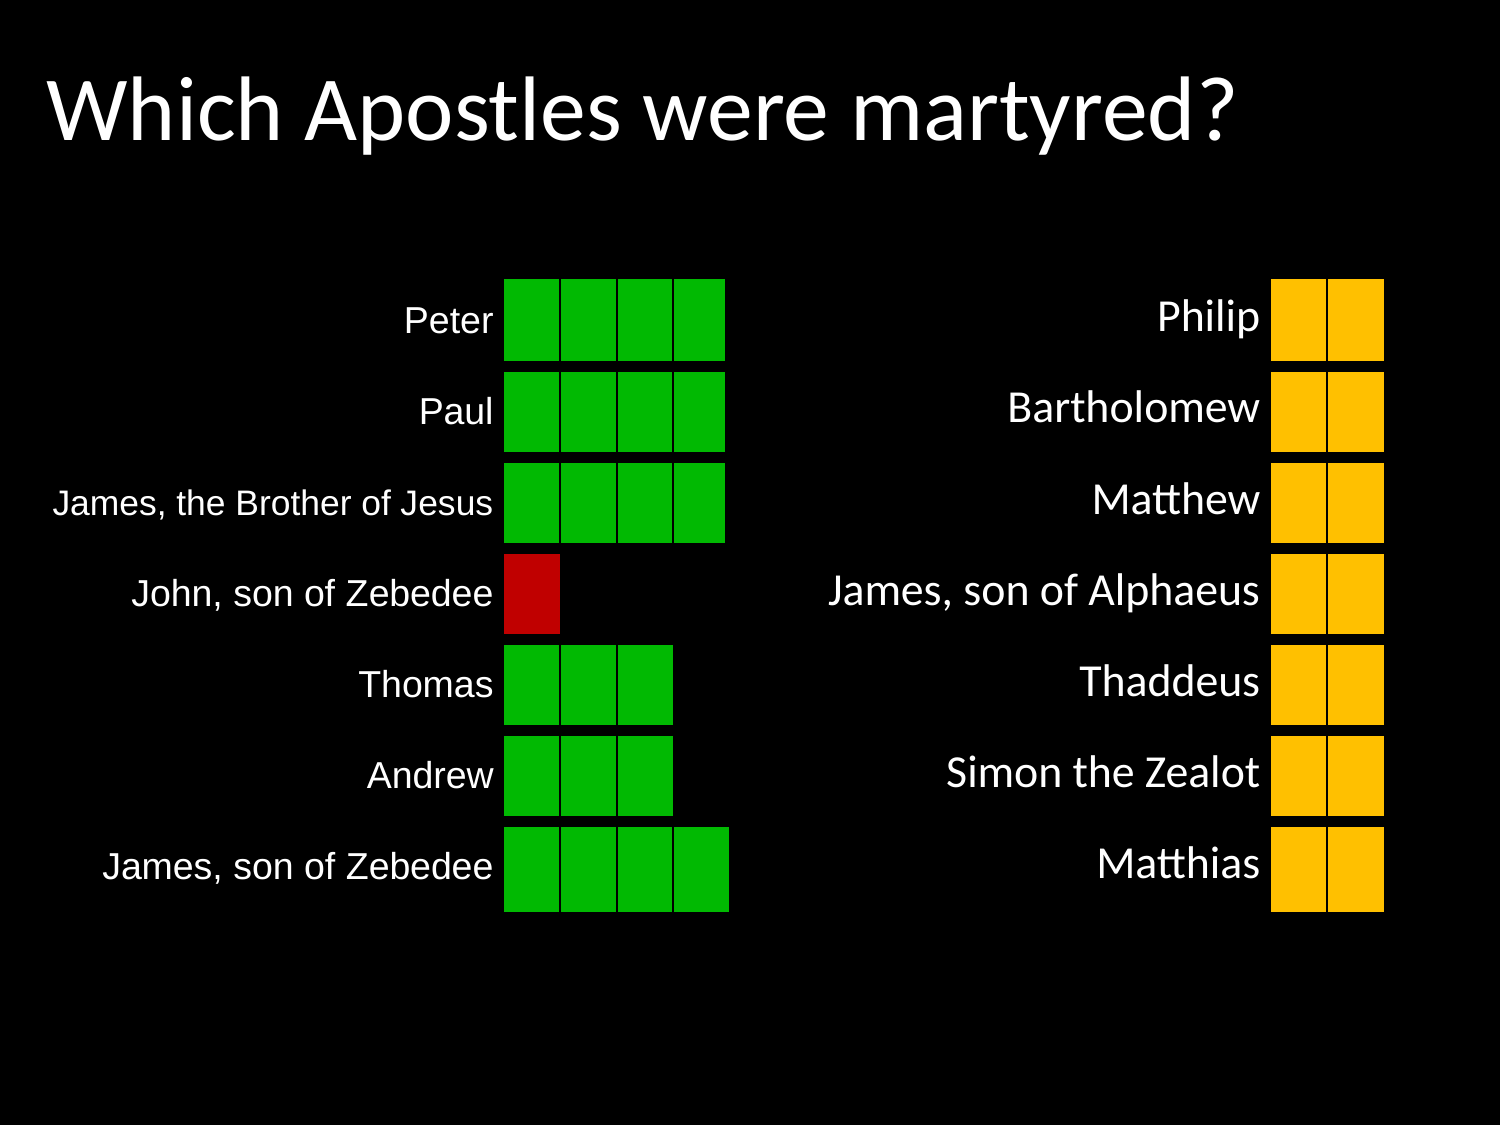

Which Apostles were martyred?
| Philip |  |  |  |  |
| --- | --- | --- | --- | --- |
| Bartholomew |  |  |  |  |
| Matthew |  |  |  |  |
| James, son of Alphaeus |  |  |  |  |
| Thaddeus |  |  |  |  |
| Simon the Zealot |  |  |  |  |
| Matthias |  |  |  |  |
| Peter |  |  |  |  |
| --- | --- | --- | --- | --- |
| Paul |  |  |  |  |
| James, the Brother of Jesus |  |  |  |  |
| John, son of Zebedee |  |  |  |  |
| Thomas |  |  |  |  |
| Andrew |  |  |  |  |
| James, son of Zebedee |  |  |  |  |
Source: “The Fate of the Apostles” by Josh McDowell
To be considered martyred, the person be killed due to being a Christian
This list includes those that are not specifically part of the Twelve (like James)